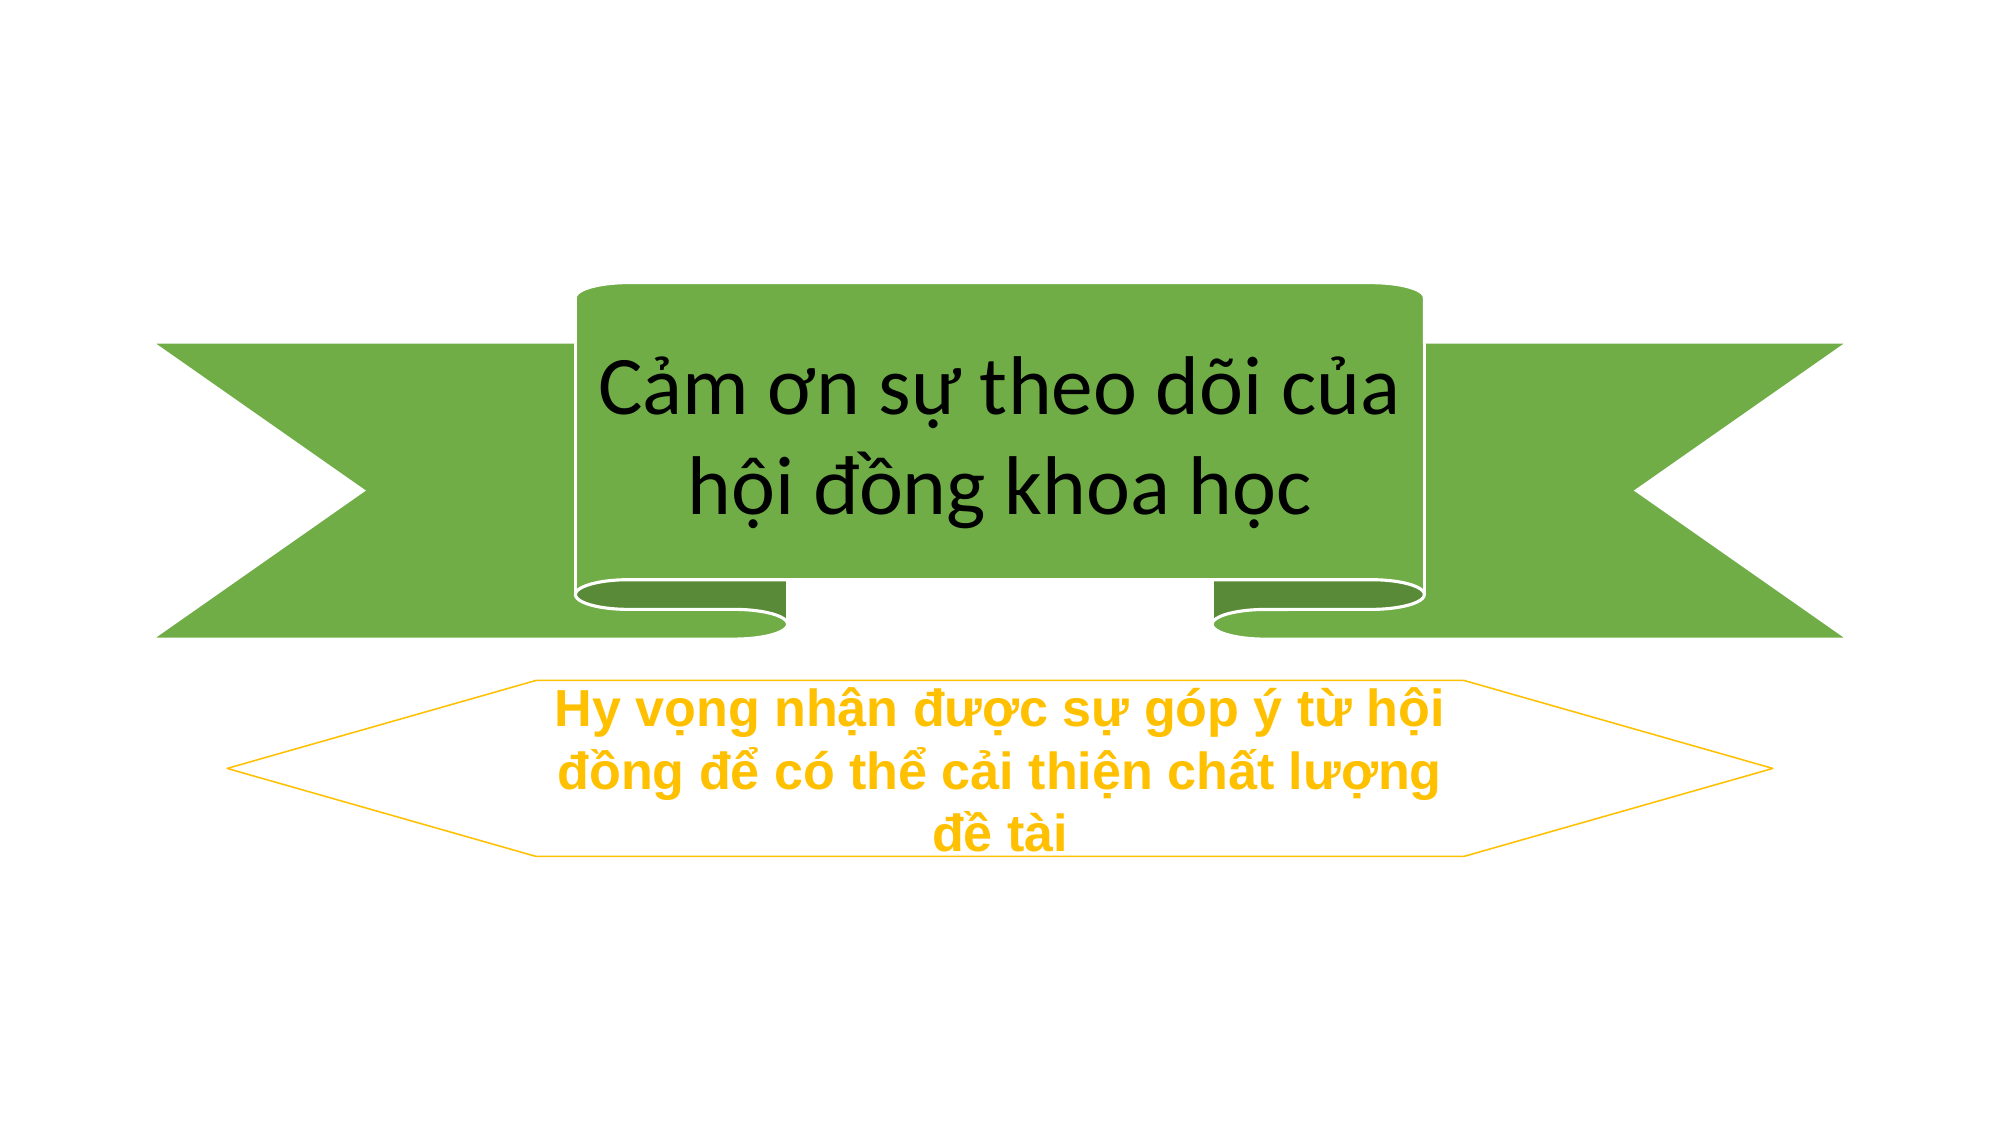

Cảm ơn sự theo dõi của hội đồng khoa học
Hy vọng nhận được sự góp ý từ hội đồng để có thể cải thiện chất lượng đề tài